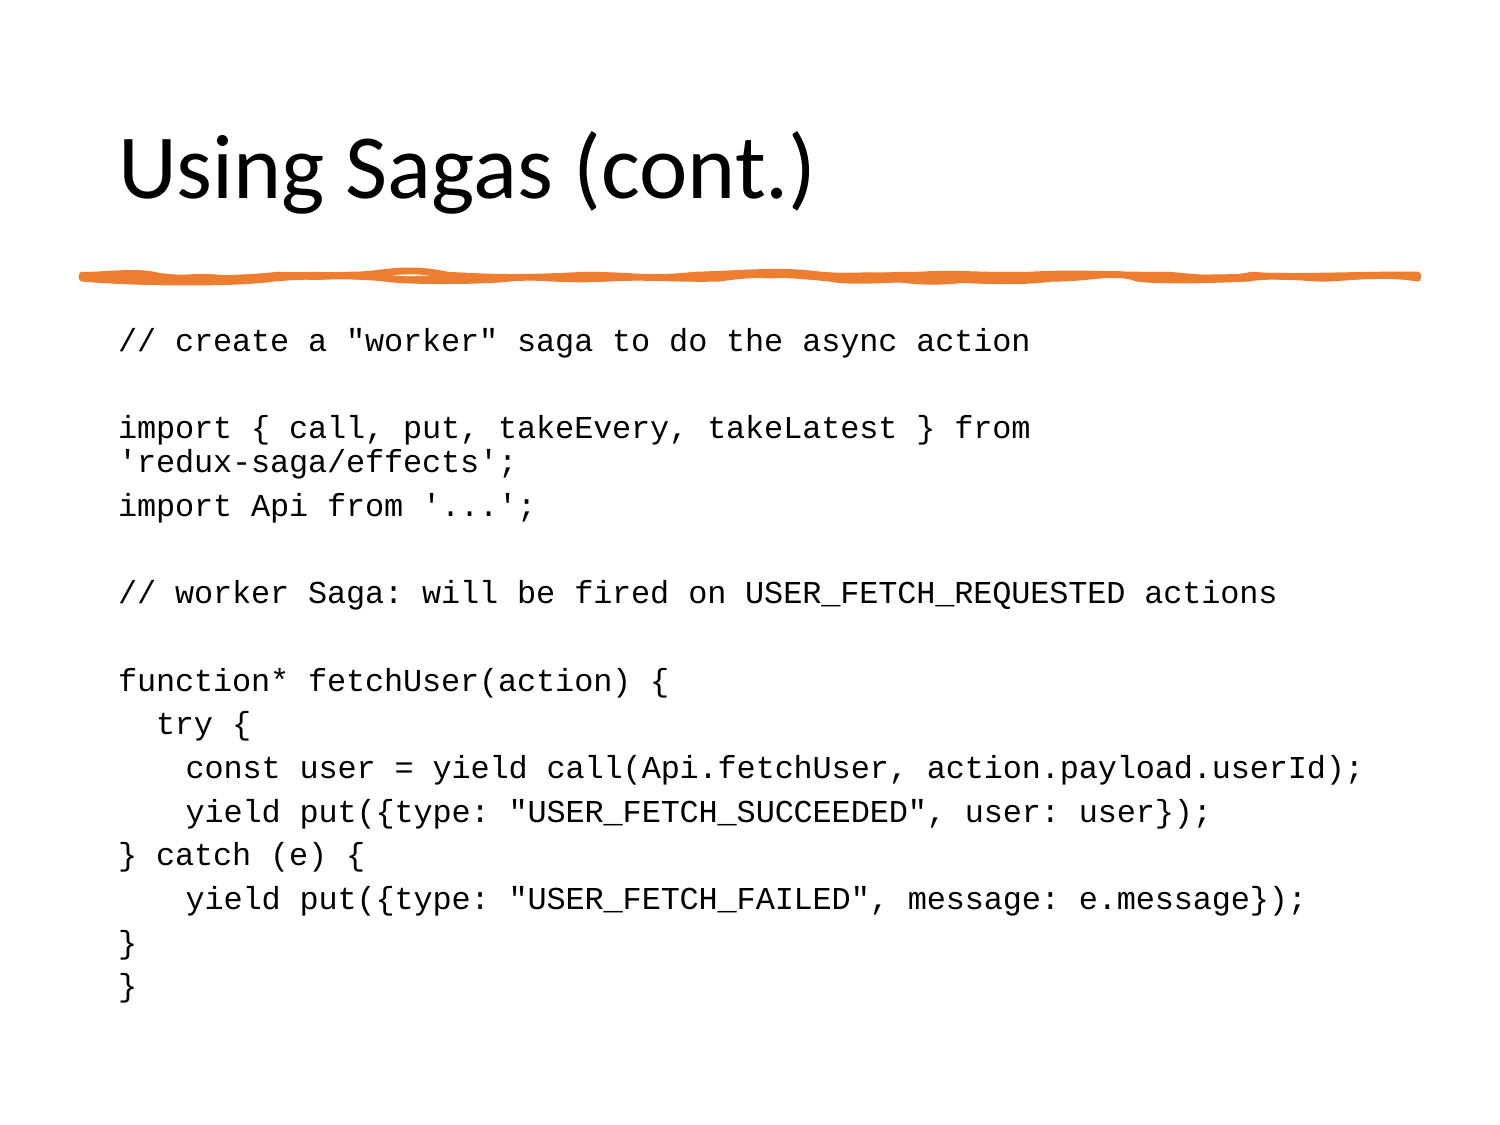

# Using Sagas (cont.)
// create a "worker" saga to do the async action

import { call, put, takeEvery, takeLatest } from 'redux-saga/effects';
import Api from '...';

// worker Saga: will be fired on USER_FETCH_REQUESTED actions

function* fetchUser(action) {
  try {
	const user = yield call(Api.fetchUser, action.payload.userId);
	yield put({type: "USER_FETCH_SUCCEEDED", user: user});
} catch (e) {
	yield put({type: "USER_FETCH_FAILED", message: e.message});
}
}